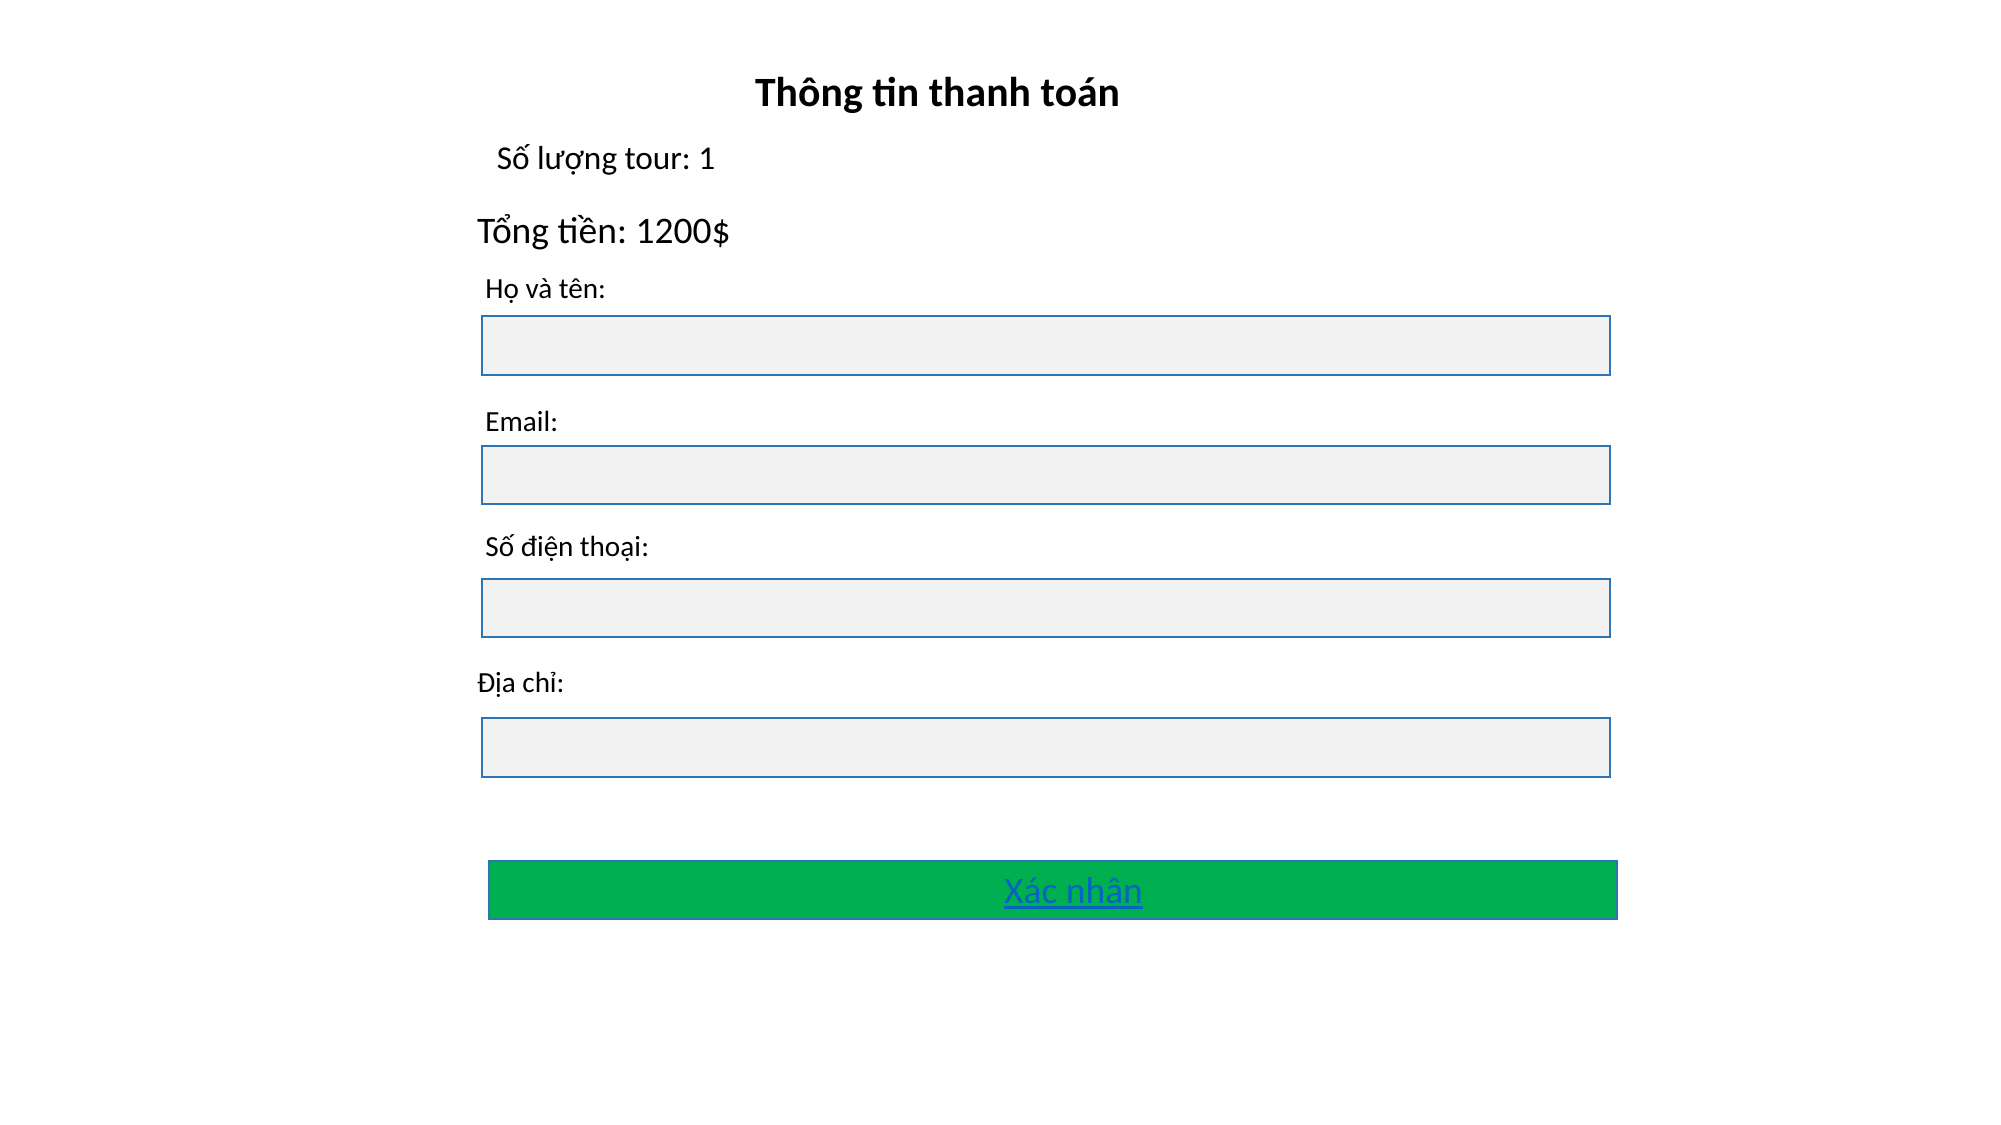

Thông tin thanh toán
Số lượng tour: 1
Tổng tiền: 1200$
Họ và tên:

Email:

Số điện thoại:

Địa chỉ:

Xác nhận